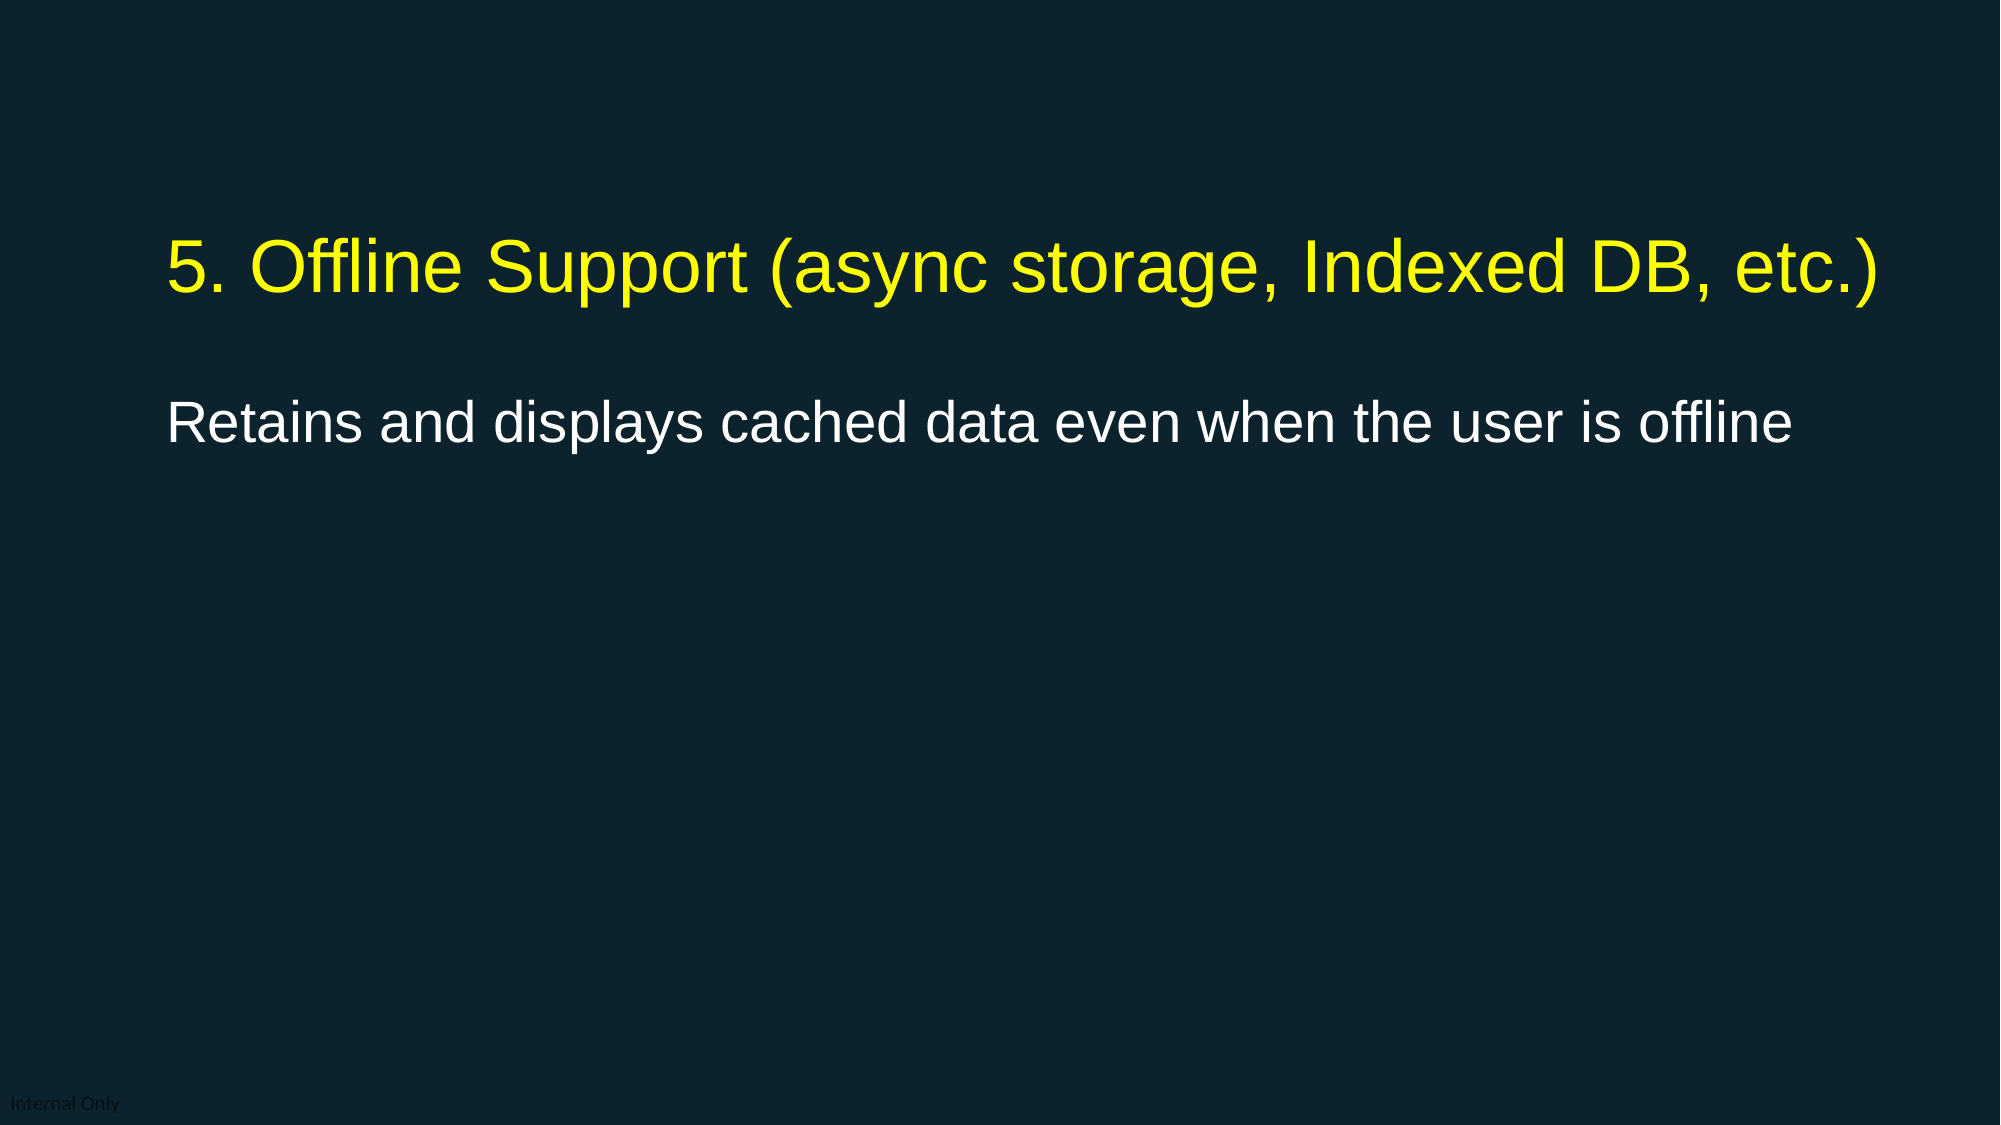

5. Offline Support (async storage, Indexed DB, etc.)
Retains and displays cached data even when the user is offline